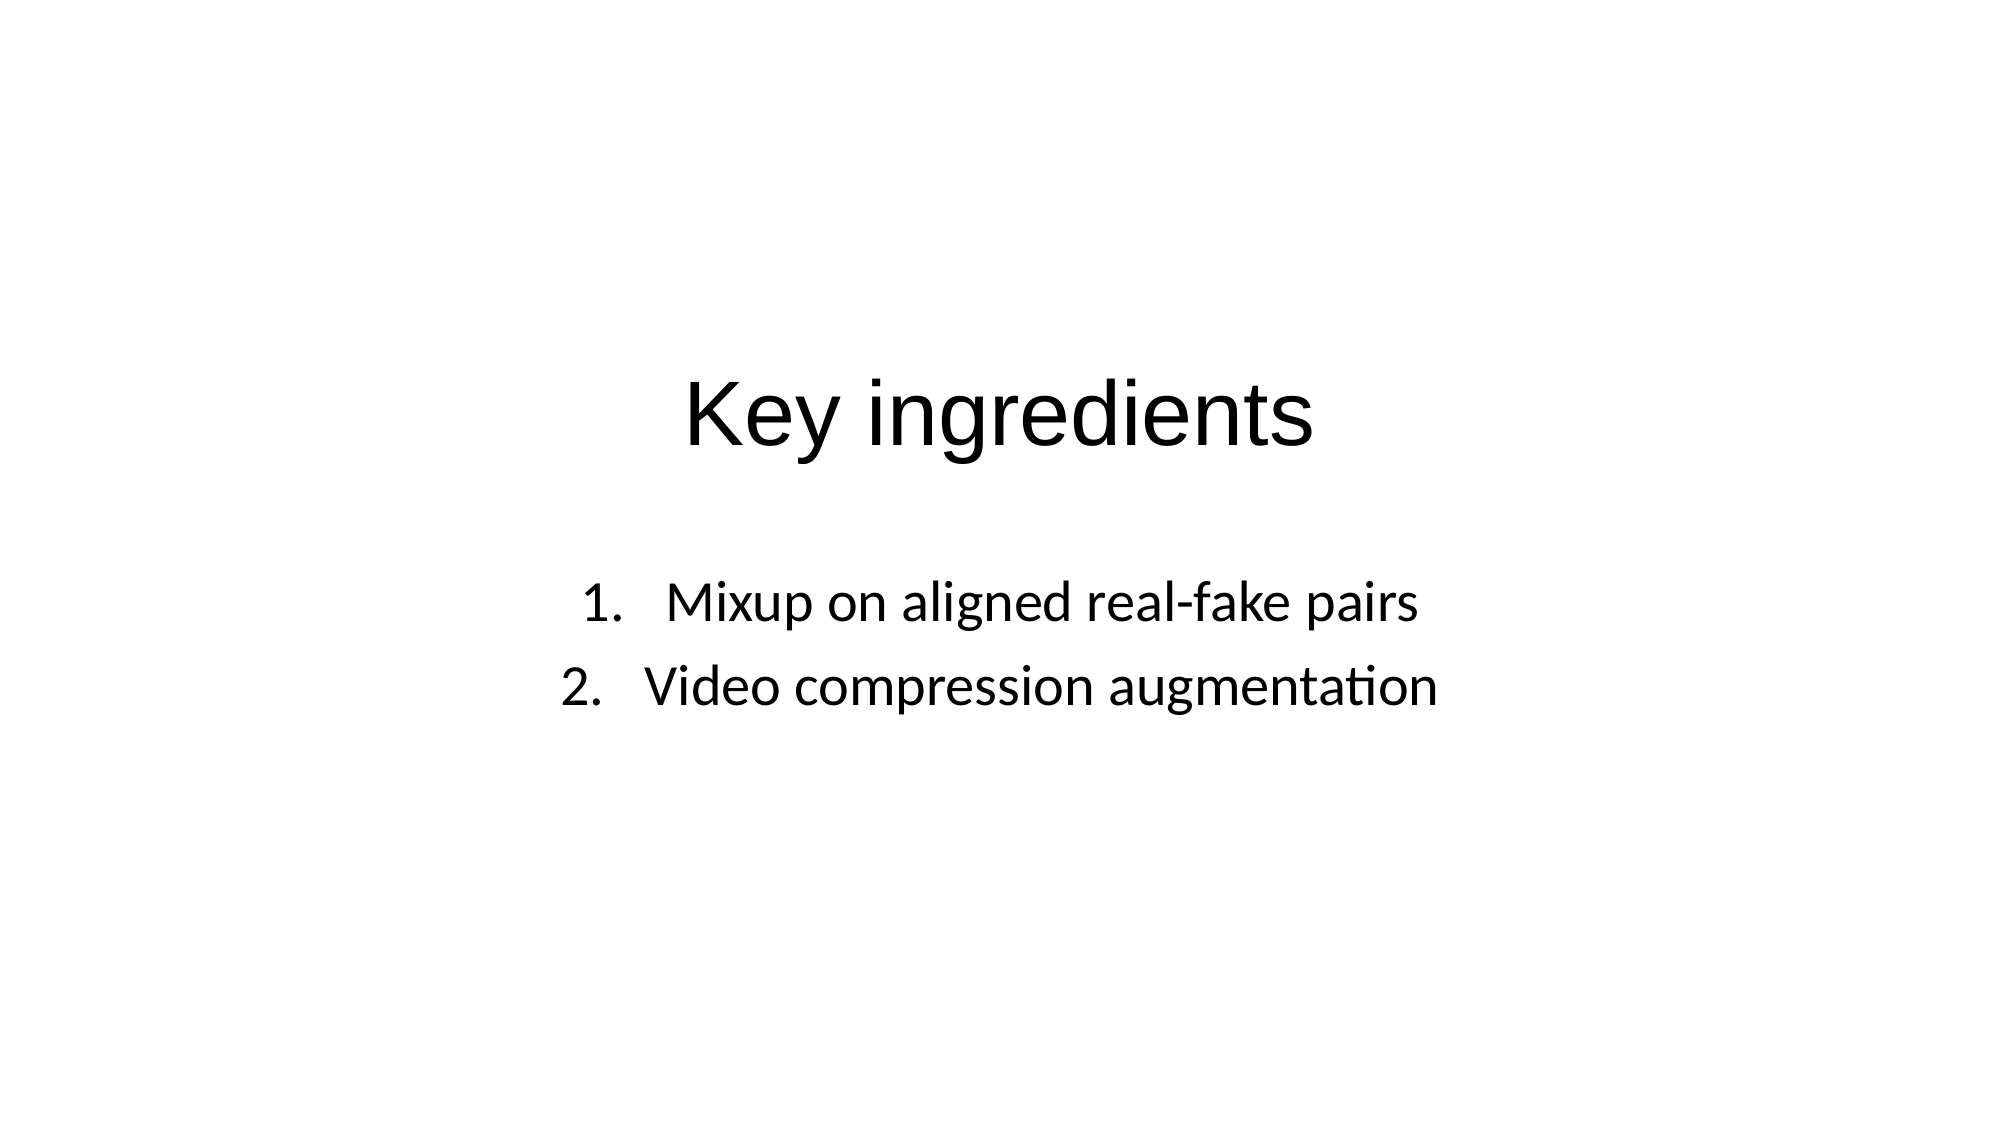

# Key ingredients
Mixup on aligned real-fake pairs
Video compression augmentation